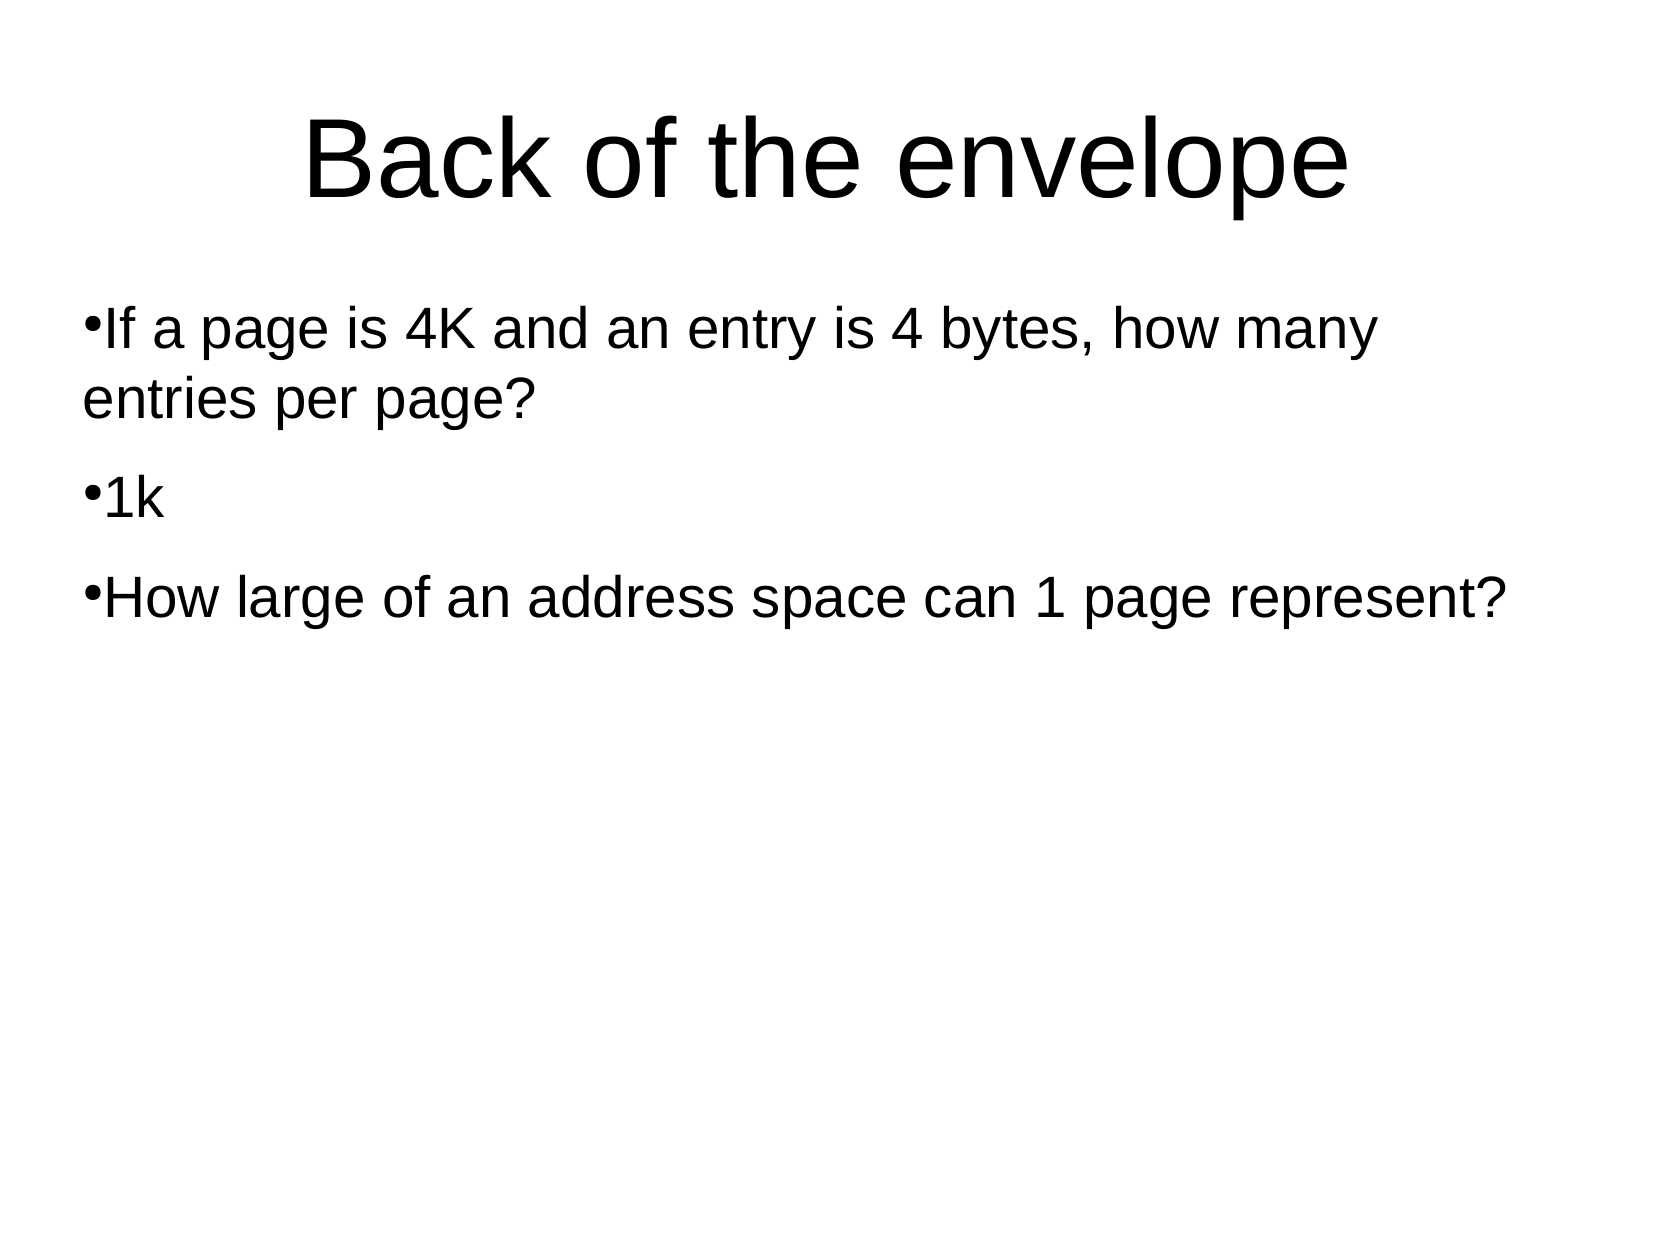

Back of the envelope
If a page is 4K and an entry is 4 bytes, how many entries per page?
1k
How large of an address space can 1 page represent?